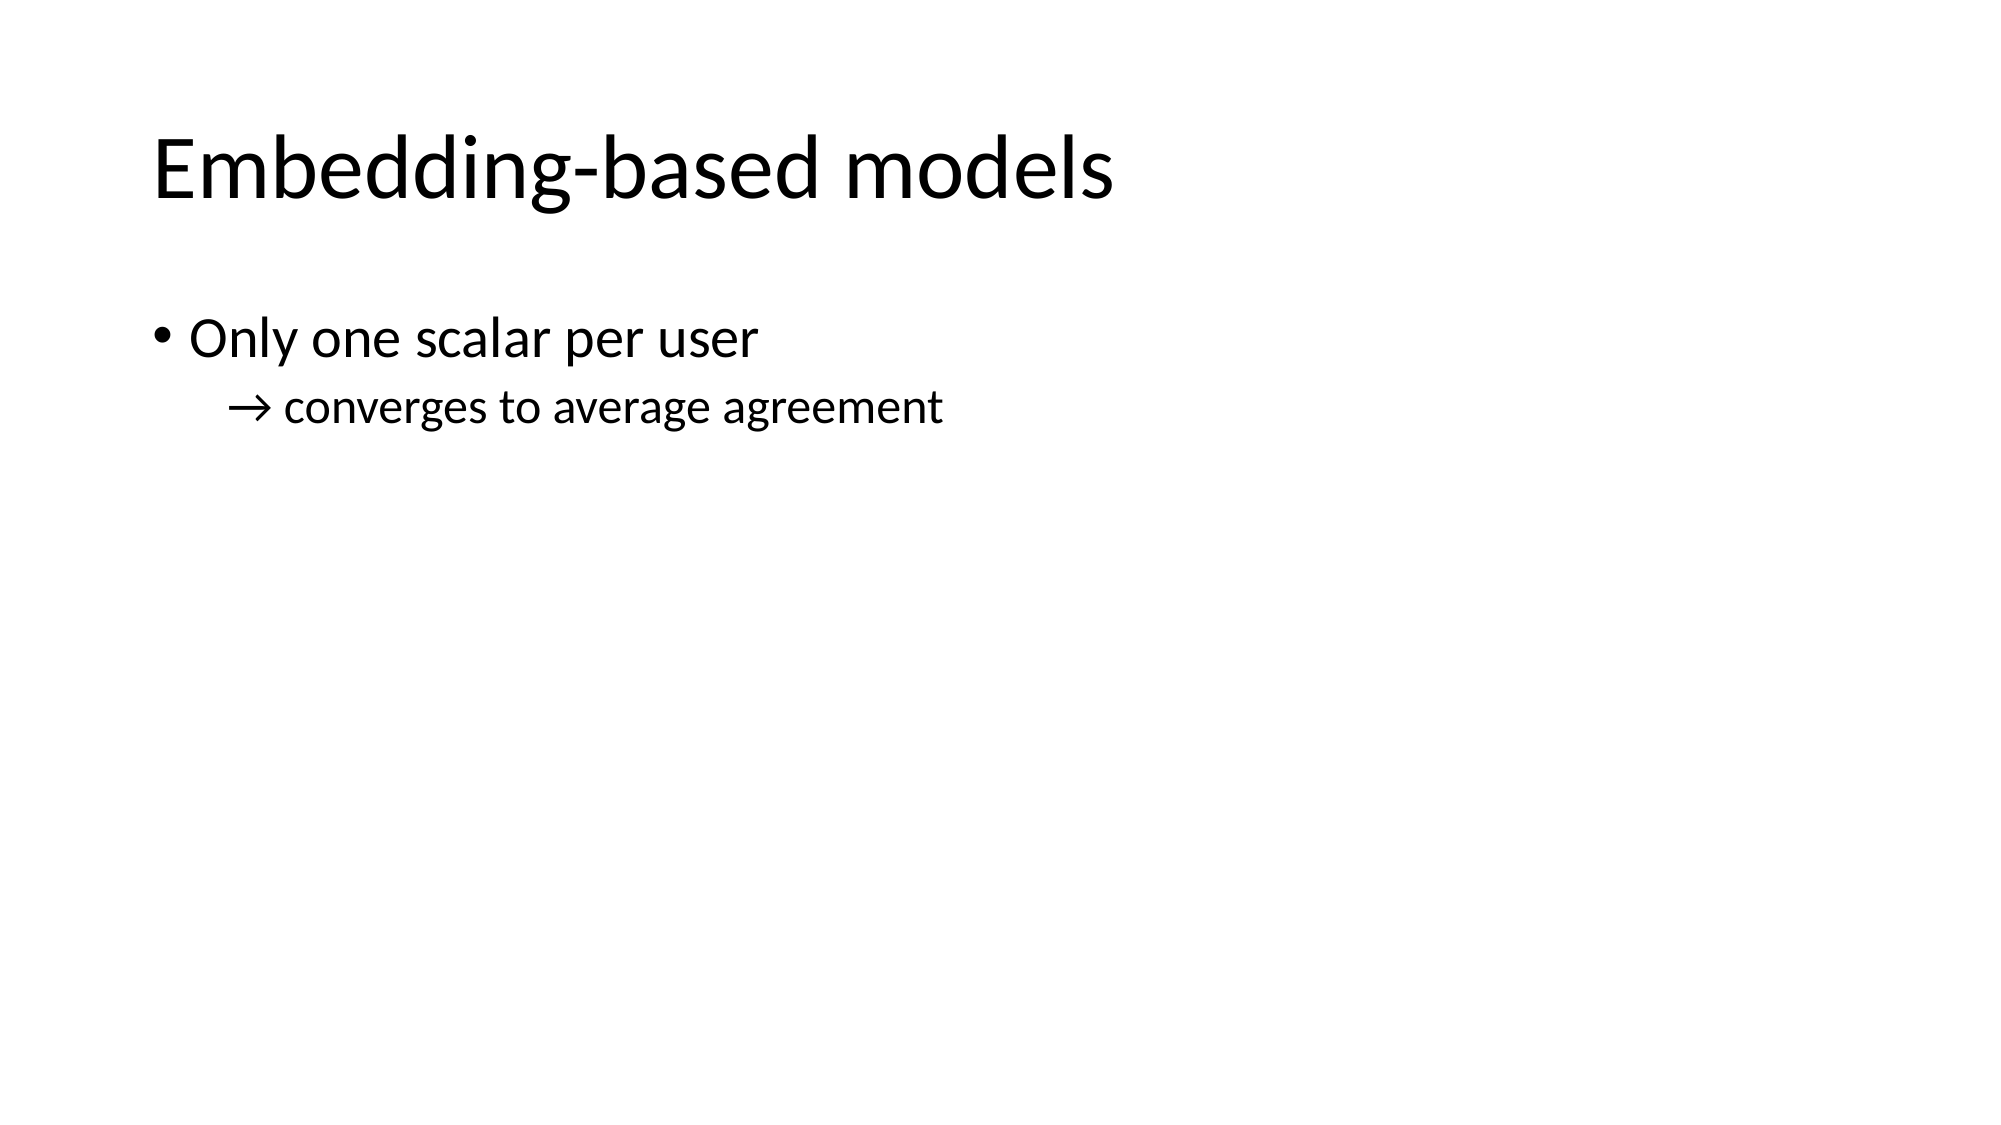

# Embedding-based models
Only one scalar per user
→ converges to average agreement